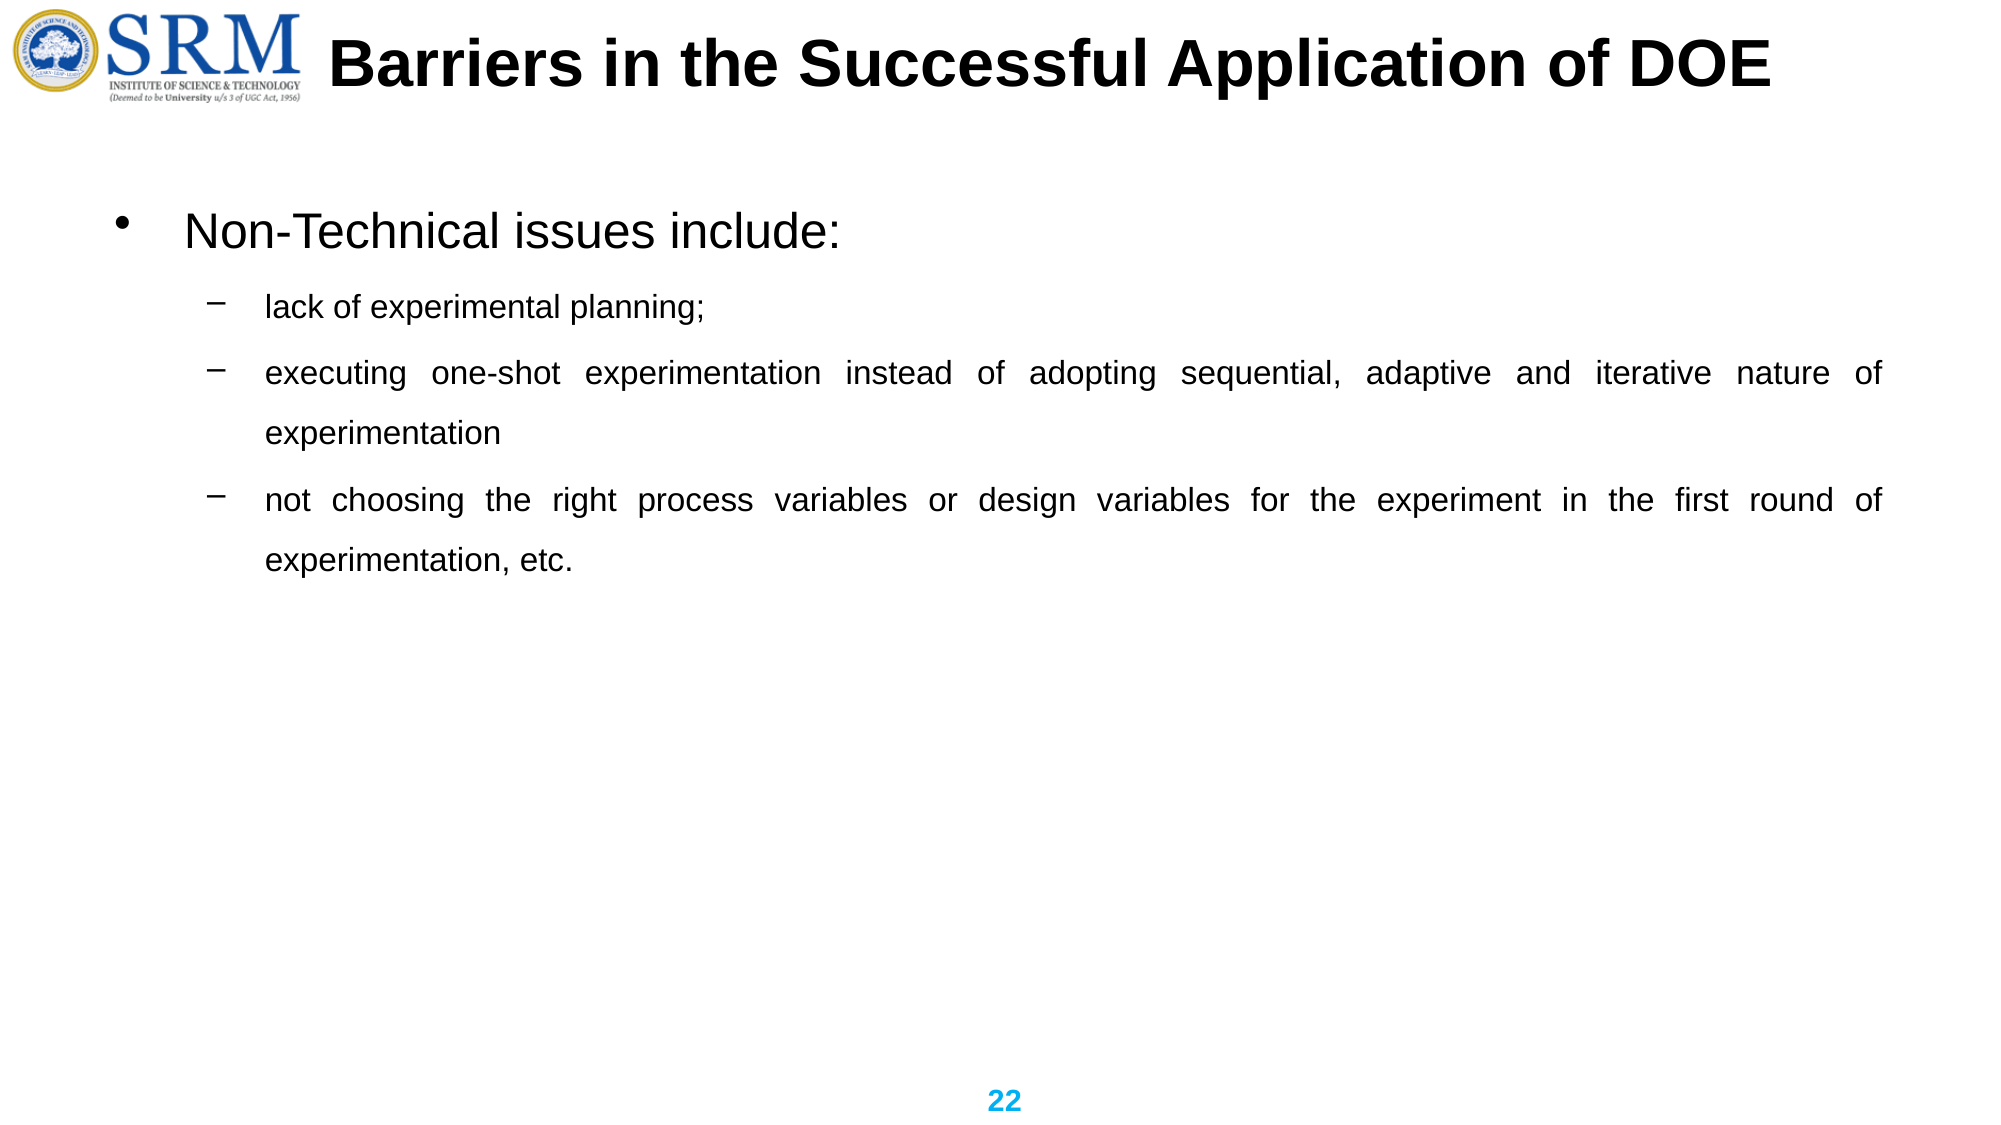

# Barriers in the Successful Application of DOE
Non-Technical issues include:
lack of experimental planning;
executing one-shot experimentation instead of adopting sequential, adaptive and iterative nature of experimentation
not choosing the right process variables or design variables for the experiment in the first round of experimentation, etc.

22